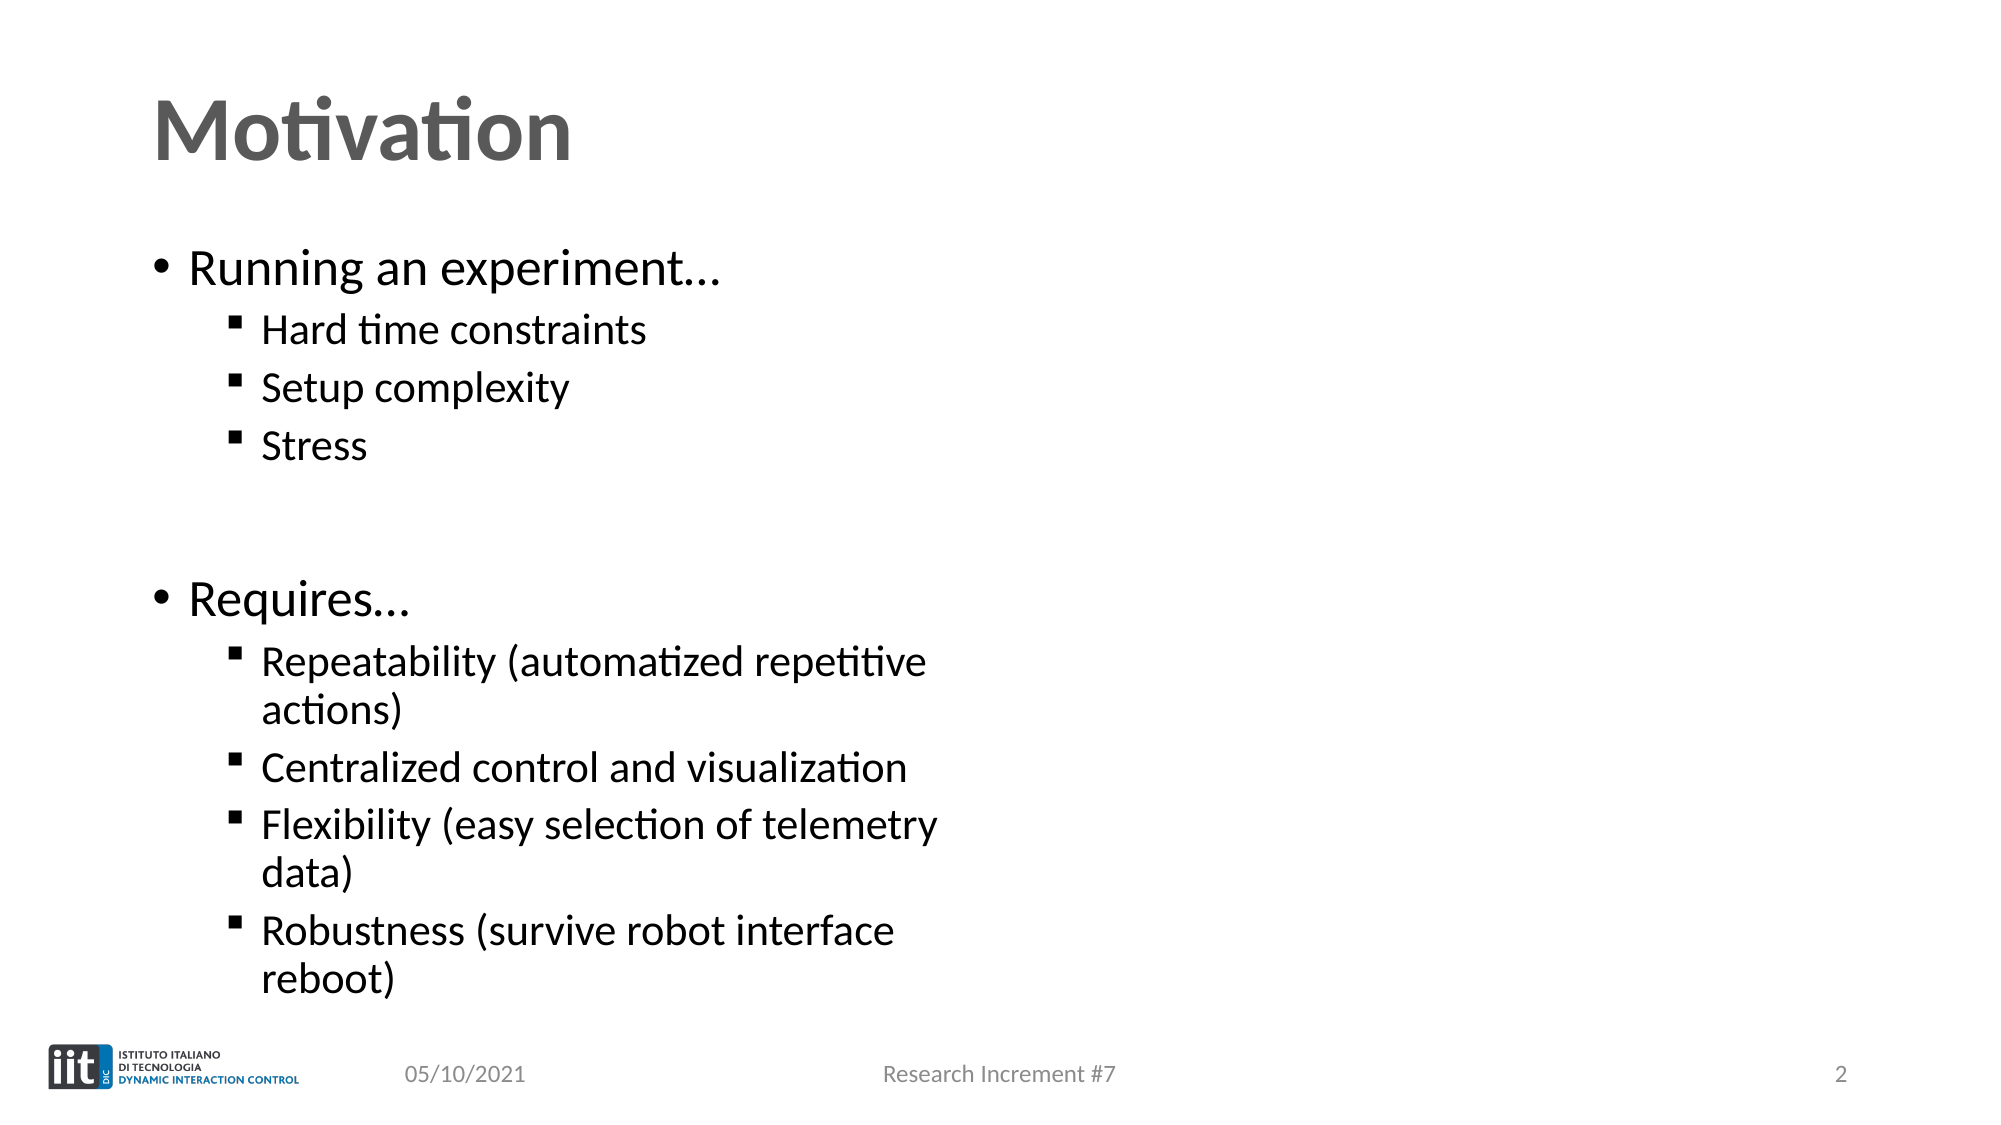

# Motivation
Running an experiment…
Hard time constraints
Setup complexity
Stress

Requires…
Repeatability (automatized repetitive actions)
Centralized control and visualization
Flexibility (easy selection of telemetry data)
Robustness (survive robot interface reboot)

05/10/2021
Research Increment #7
2